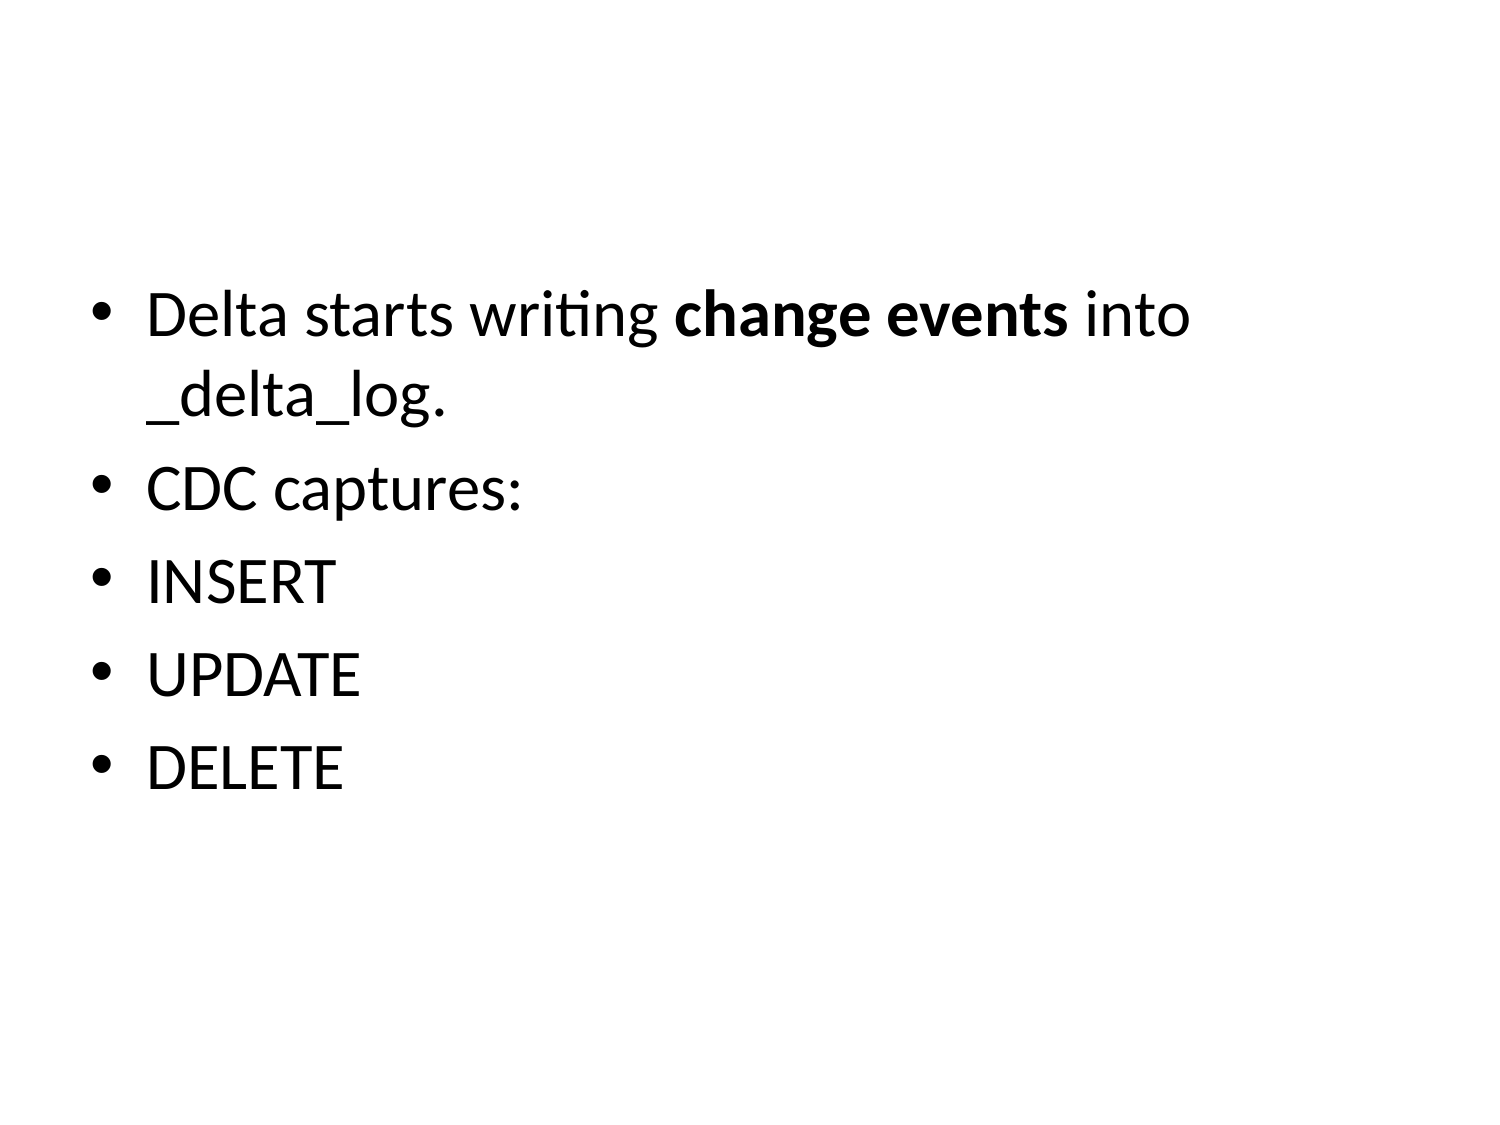

Delta starts writing change events into _delta_log.
CDC captures:
INSERT
UPDATE
DELETE